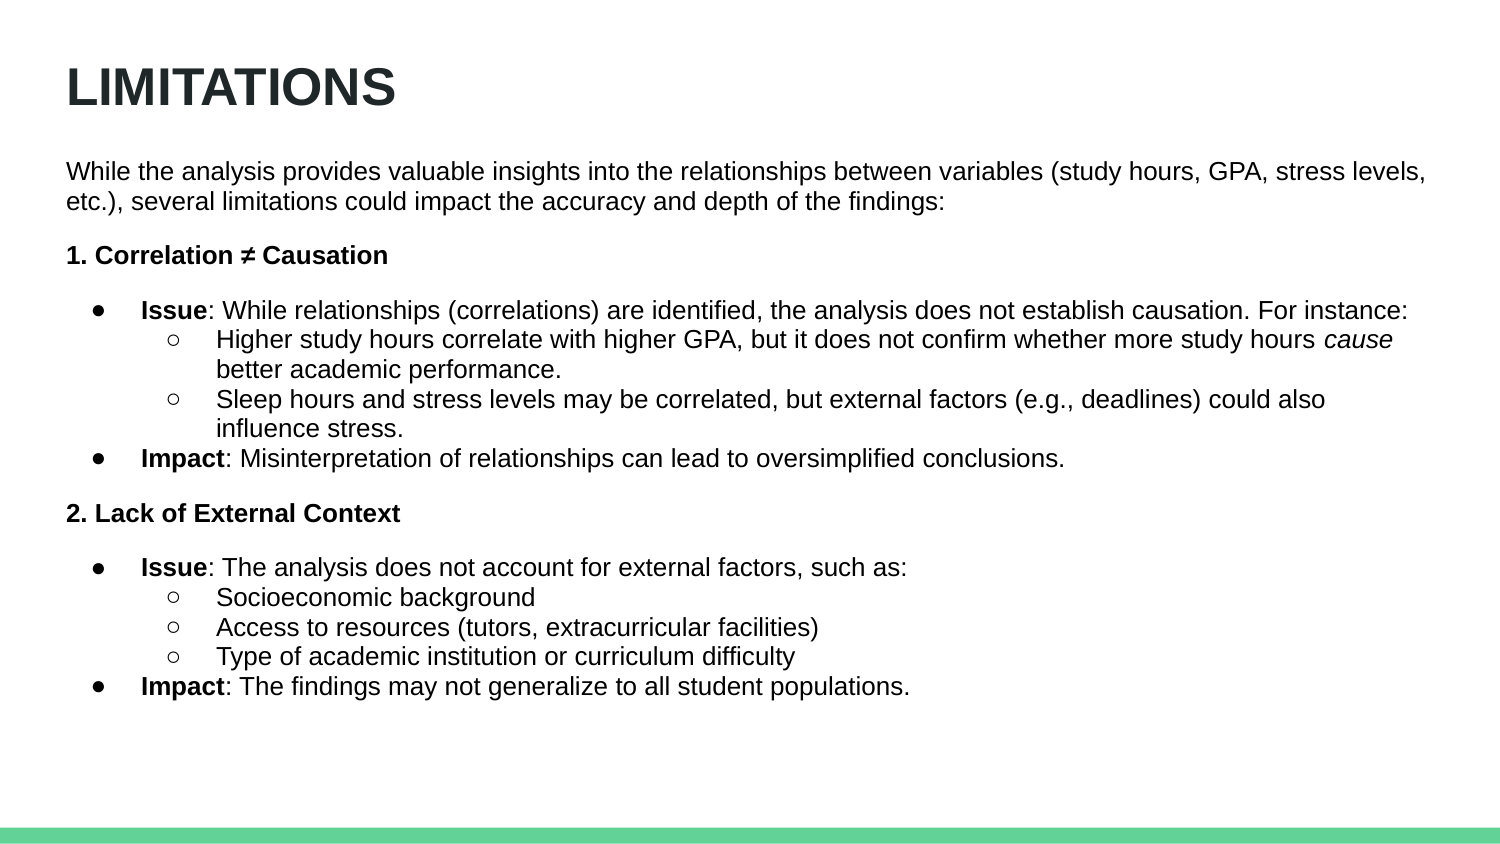

# LIMITATIONS
While the analysis provides valuable insights into the relationships between variables (study hours, GPA, stress levels, etc.), several limitations could impact the accuracy and depth of the findings:
1. Correlation ≠ Causation
Issue: While relationships (correlations) are identified, the analysis does not establish causation. For instance:
Higher study hours correlate with higher GPA, but it does not confirm whether more study hours cause better academic performance.
Sleep hours and stress levels may be correlated, but external factors (e.g., deadlines) could also influence stress.
Impact: Misinterpretation of relationships can lead to oversimplified conclusions.
2. Lack of External Context
Issue: The analysis does not account for external factors, such as:
Socioeconomic background
Access to resources (tutors, extracurricular facilities)
Type of academic institution or curriculum difficulty
Impact: The findings may not generalize to all student populations.